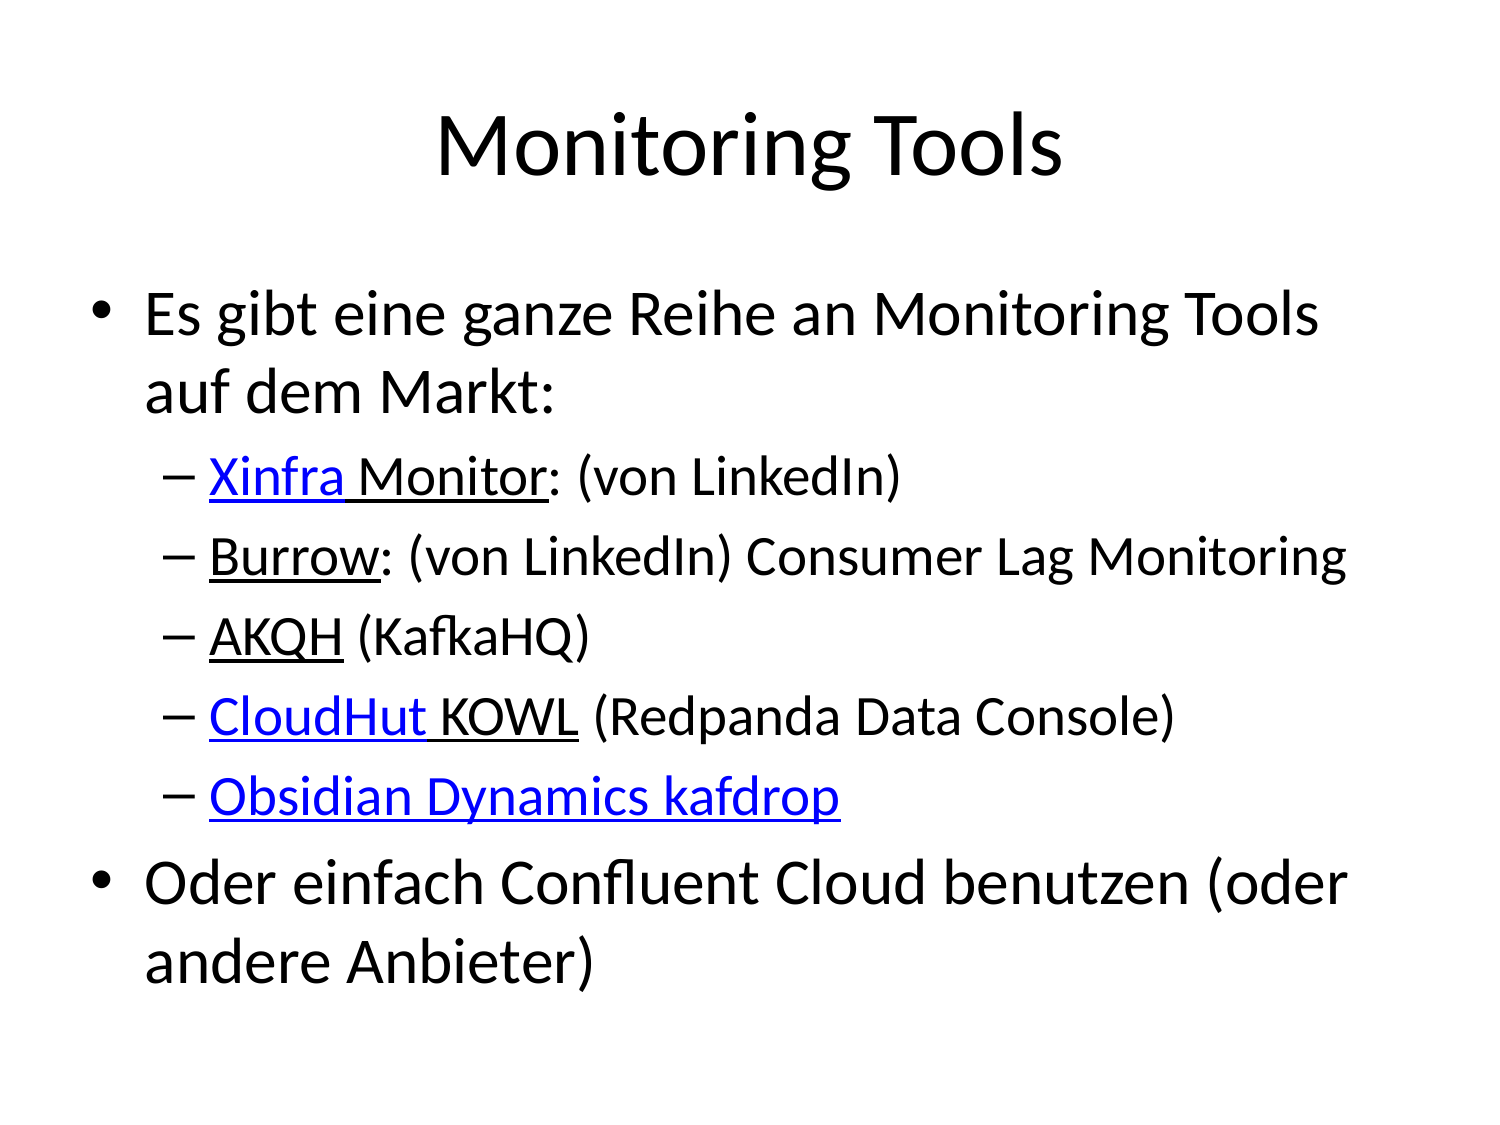

# Monitoring Tools
Es gibt eine ganze Reihe an Monitoring Tools auf dem Markt:
Xinfra Monitor: (von LinkedIn)
Burrow: (von LinkedIn) Consumer Lag Monitoring
AKQH (KafkaHQ)
CloudHut KOWL (Redpanda Data Console)
Obsidian Dynamics kafdrop
Oder einfach Confluent Cloud benutzen (oder andere Anbieter)